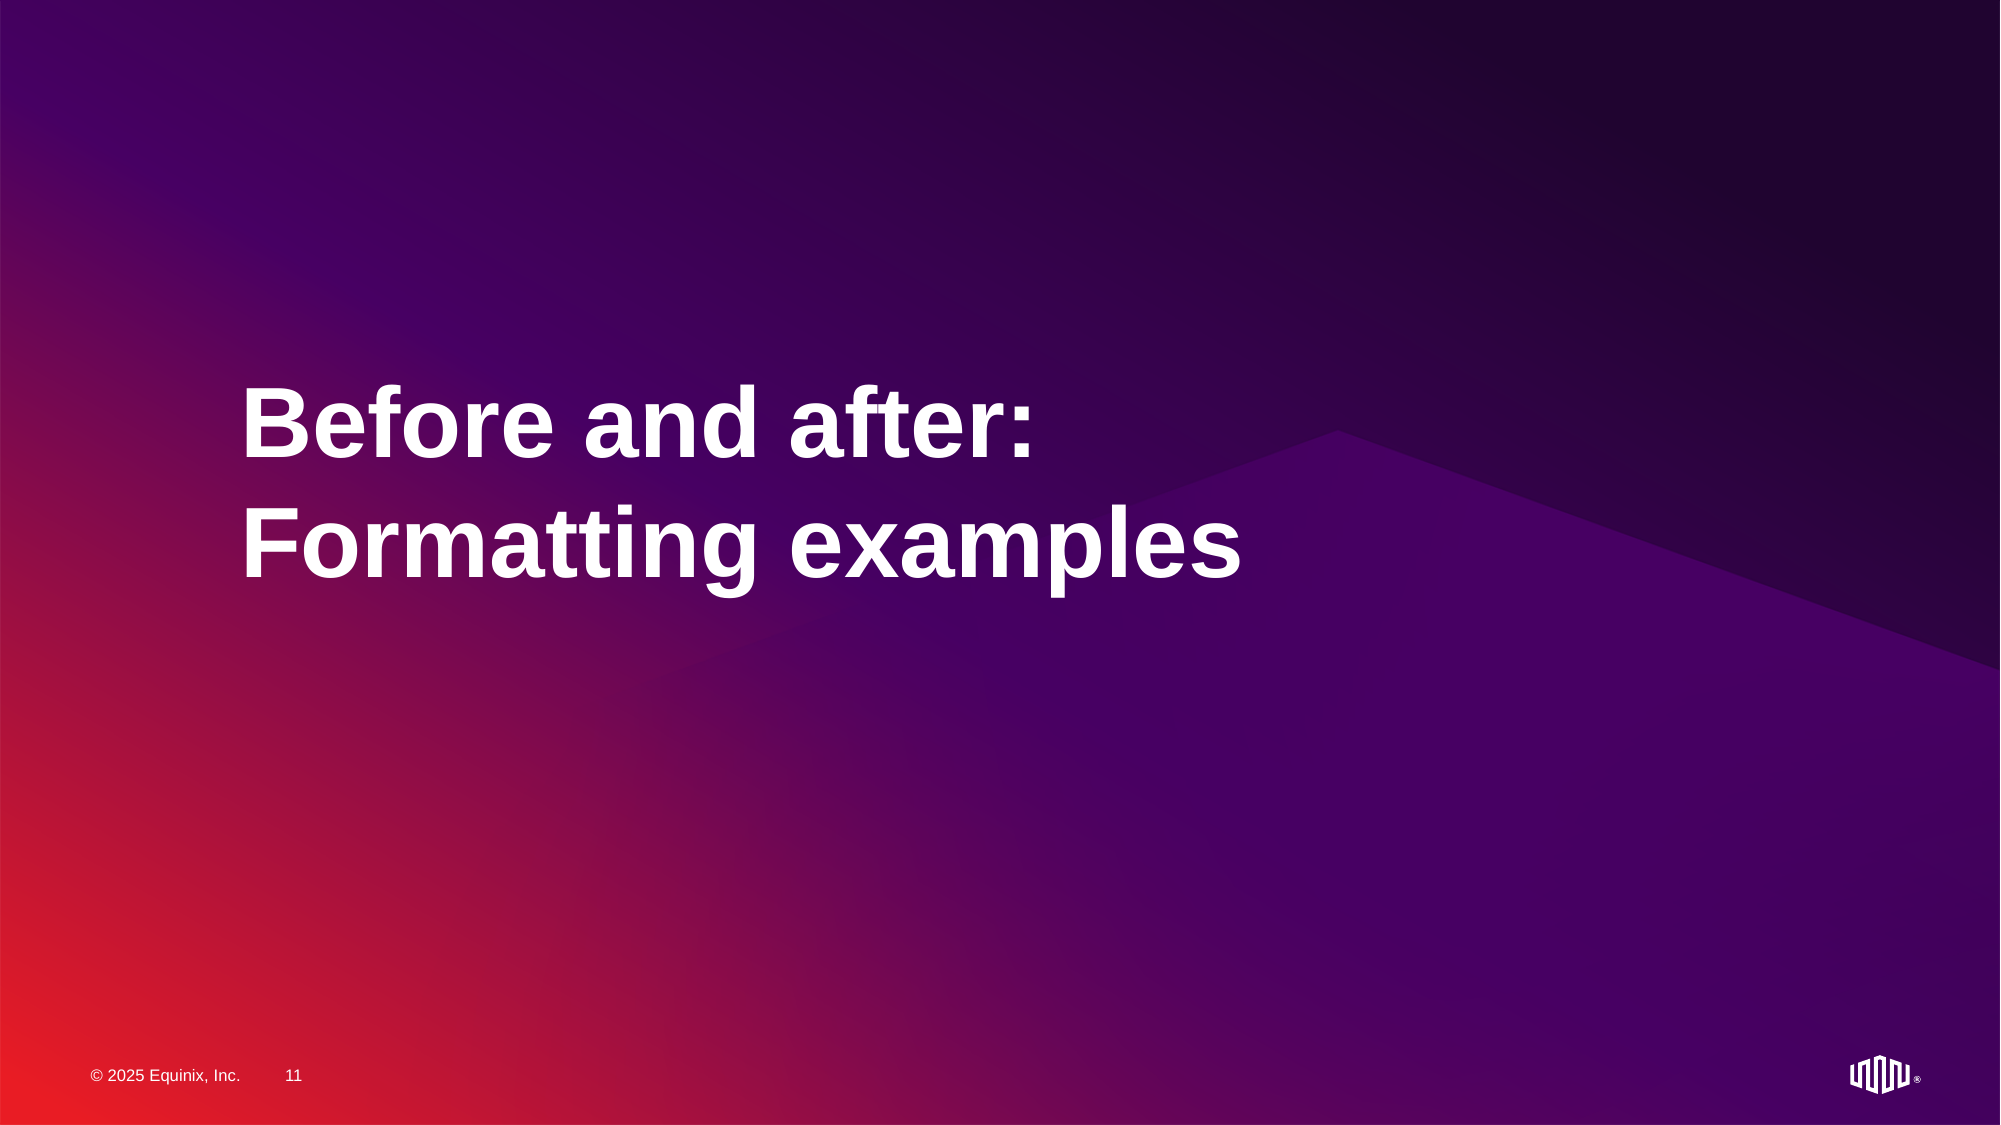

# Before and after: Formatting examples
© 2025 Equinix, Inc.
11